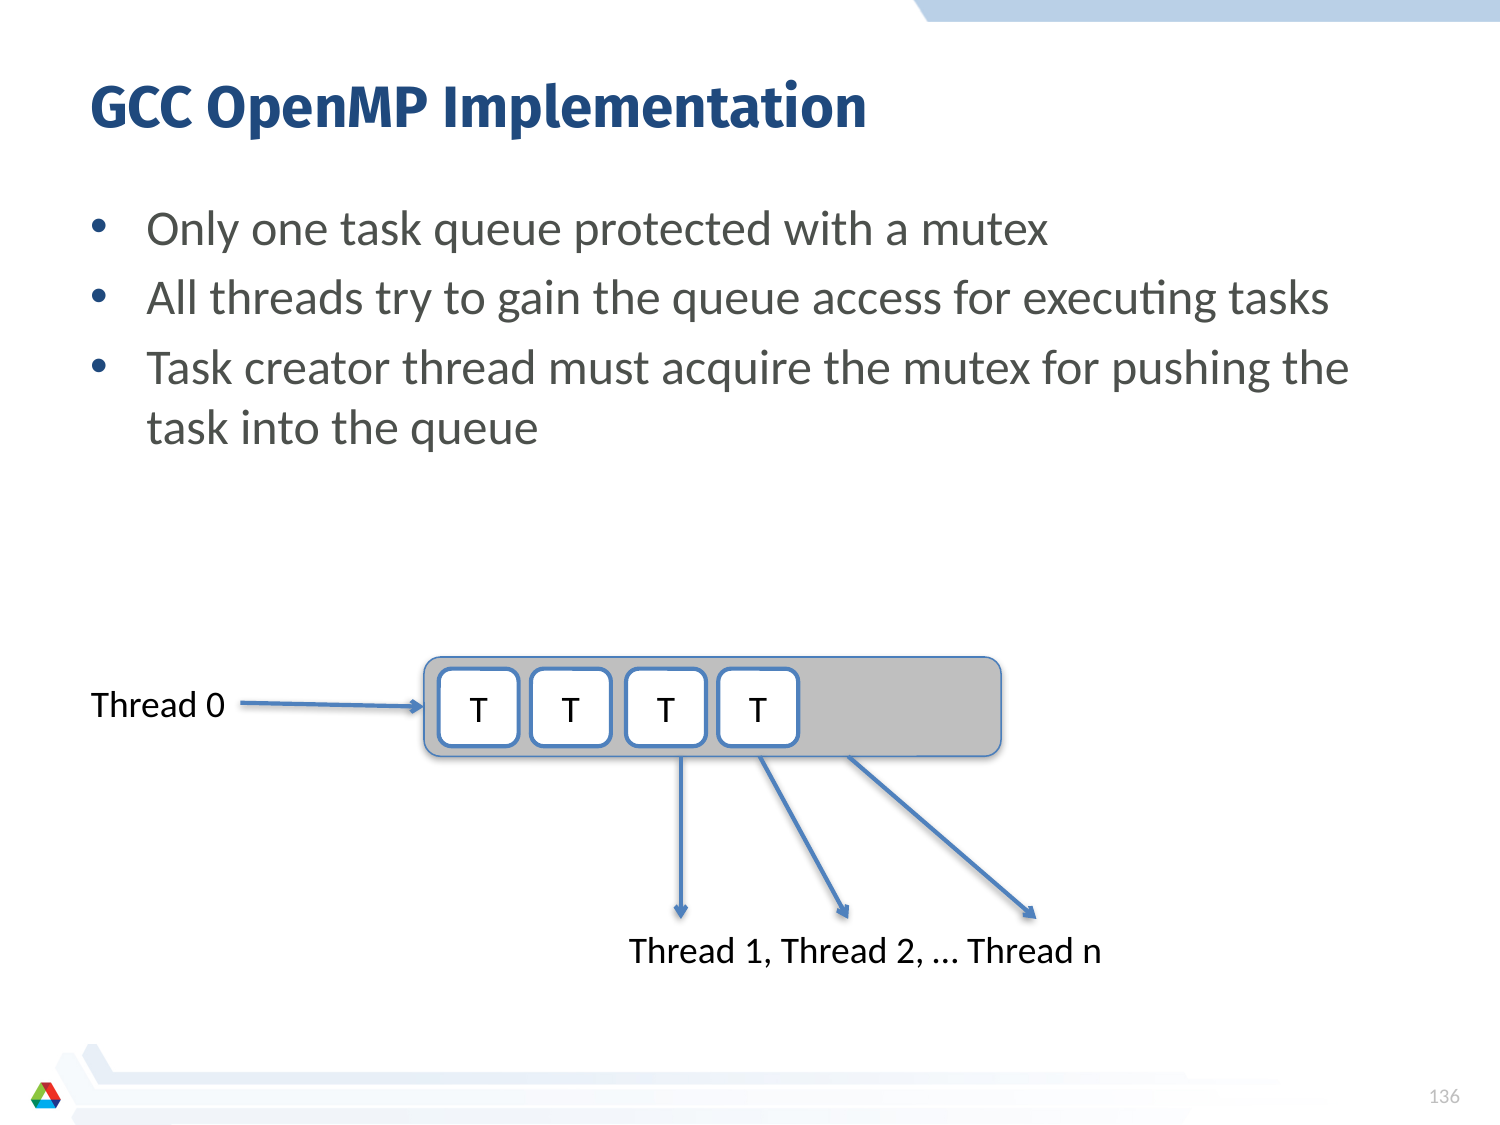

# GCC OpenMP Implementation
Only one task queue protected with a mutex
All threads try to gain the queue access for executing tasks
Task creator thread must acquire the mutex for pushing the task into the queue

T
T
T
T
Thread 0
Thread 1, Thread 2, … Thread n
136